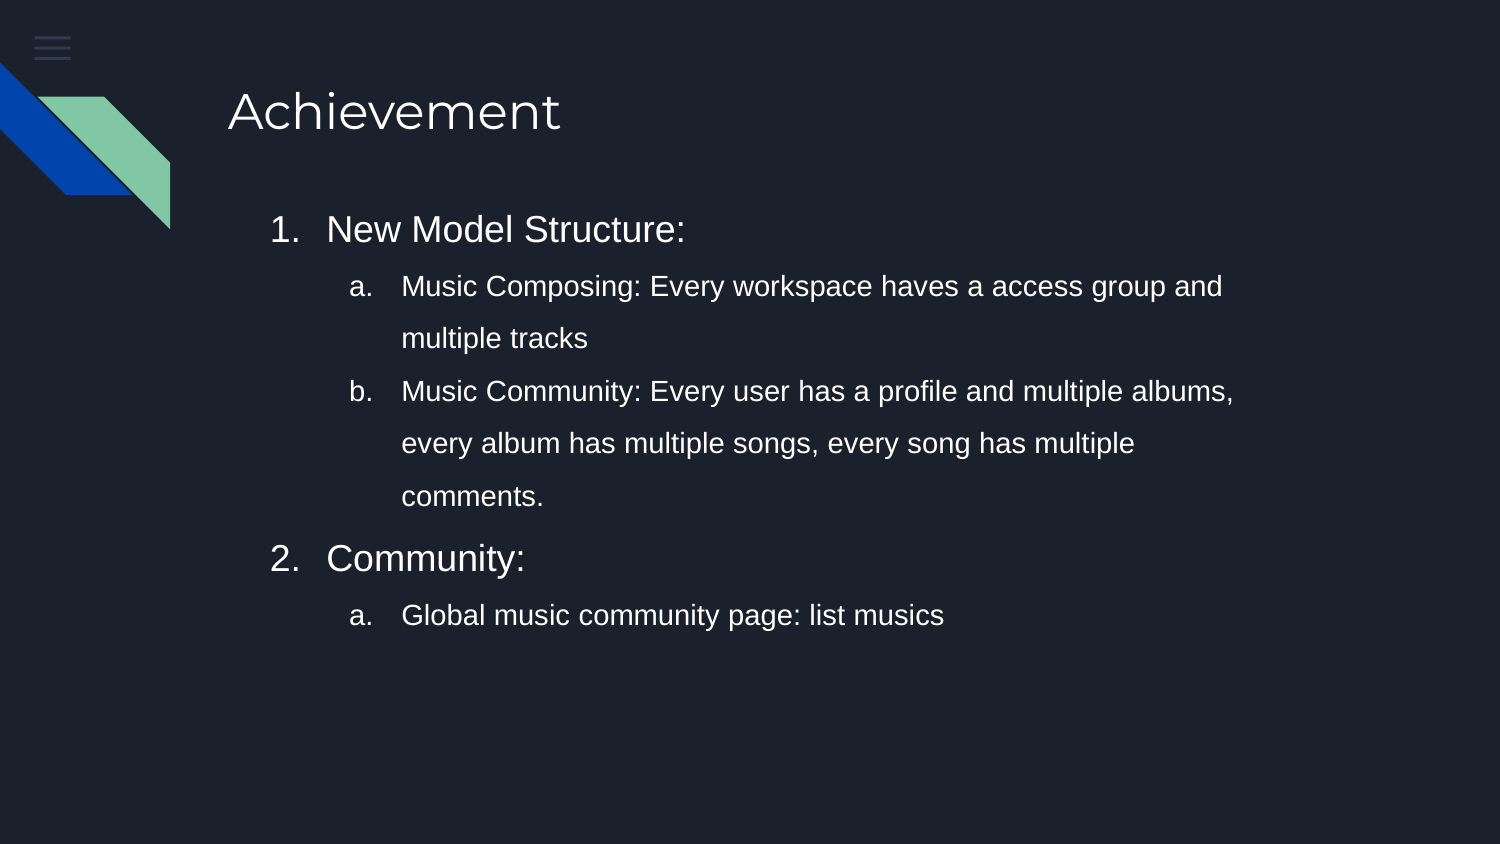

# Achievement
New Model Structure:
Music Composing: Every workspace haves a access group and multiple tracks
Music Community: Every user has a profile and multiple albums, every album has multiple songs, every song has multiple comments.
Community:
Global music community page: list musics